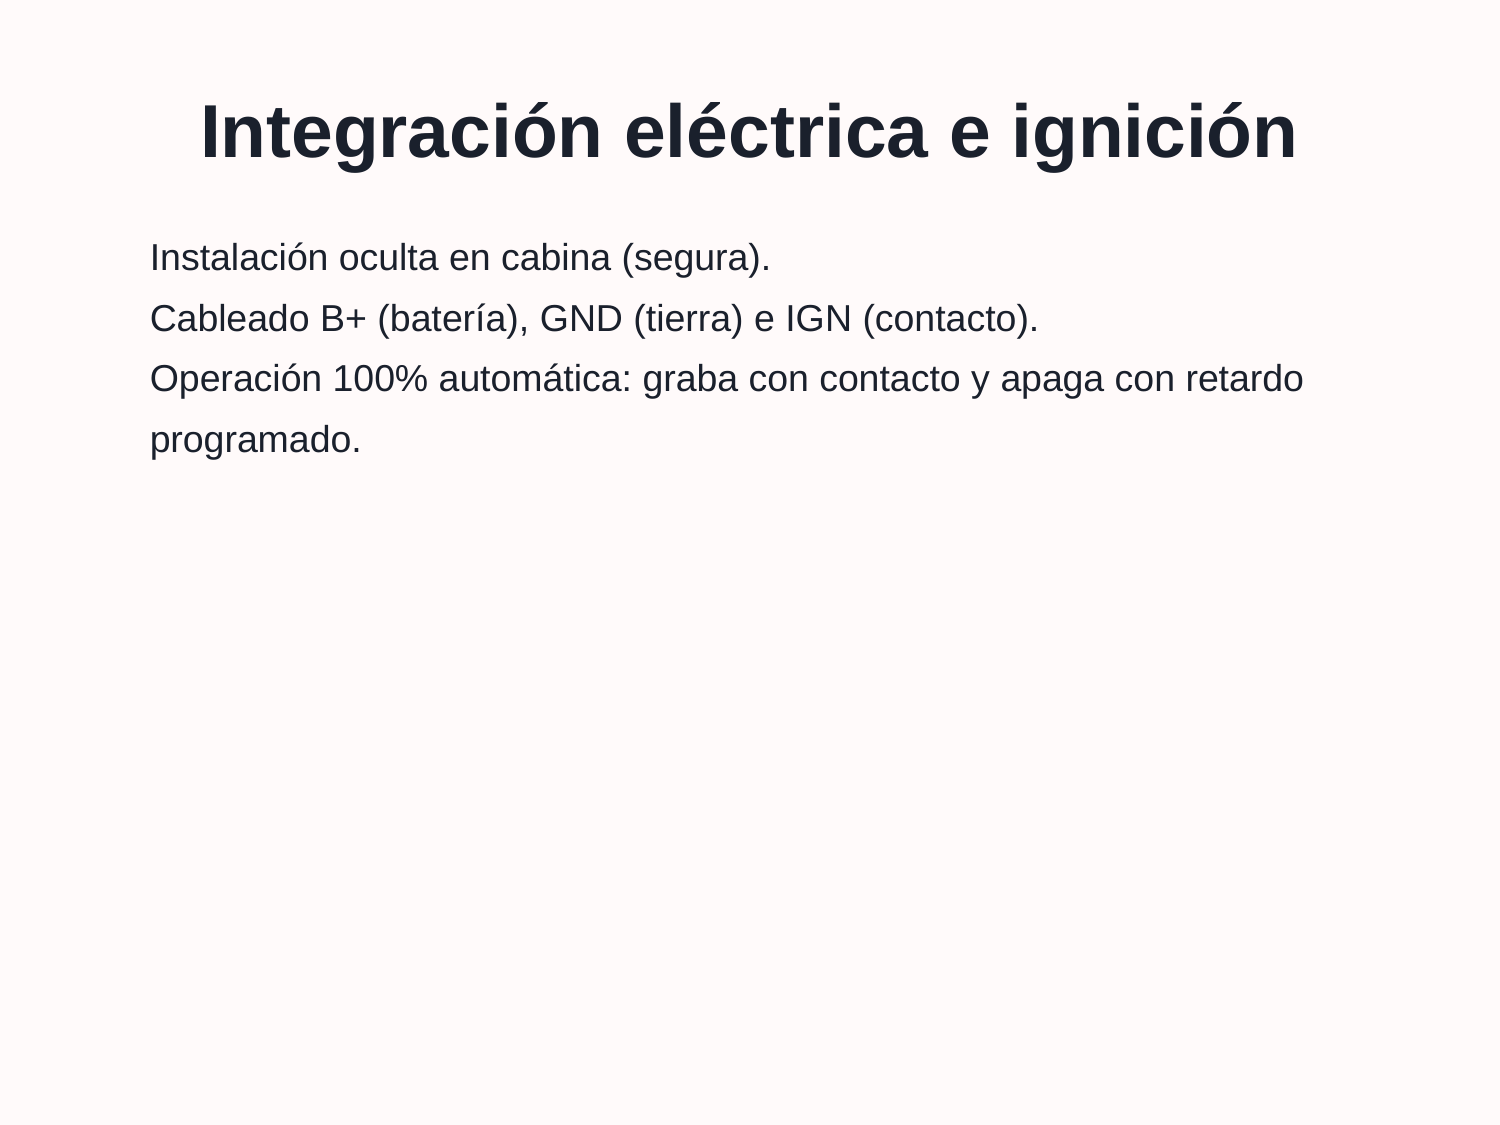

Integración eléctrica e ignición
Instalación oculta en cabina (segura).
Cableado B+ (batería), GND (tierra) e IGN (contacto).
Operación 100% automática: graba con contacto y apaga con retardo programado.